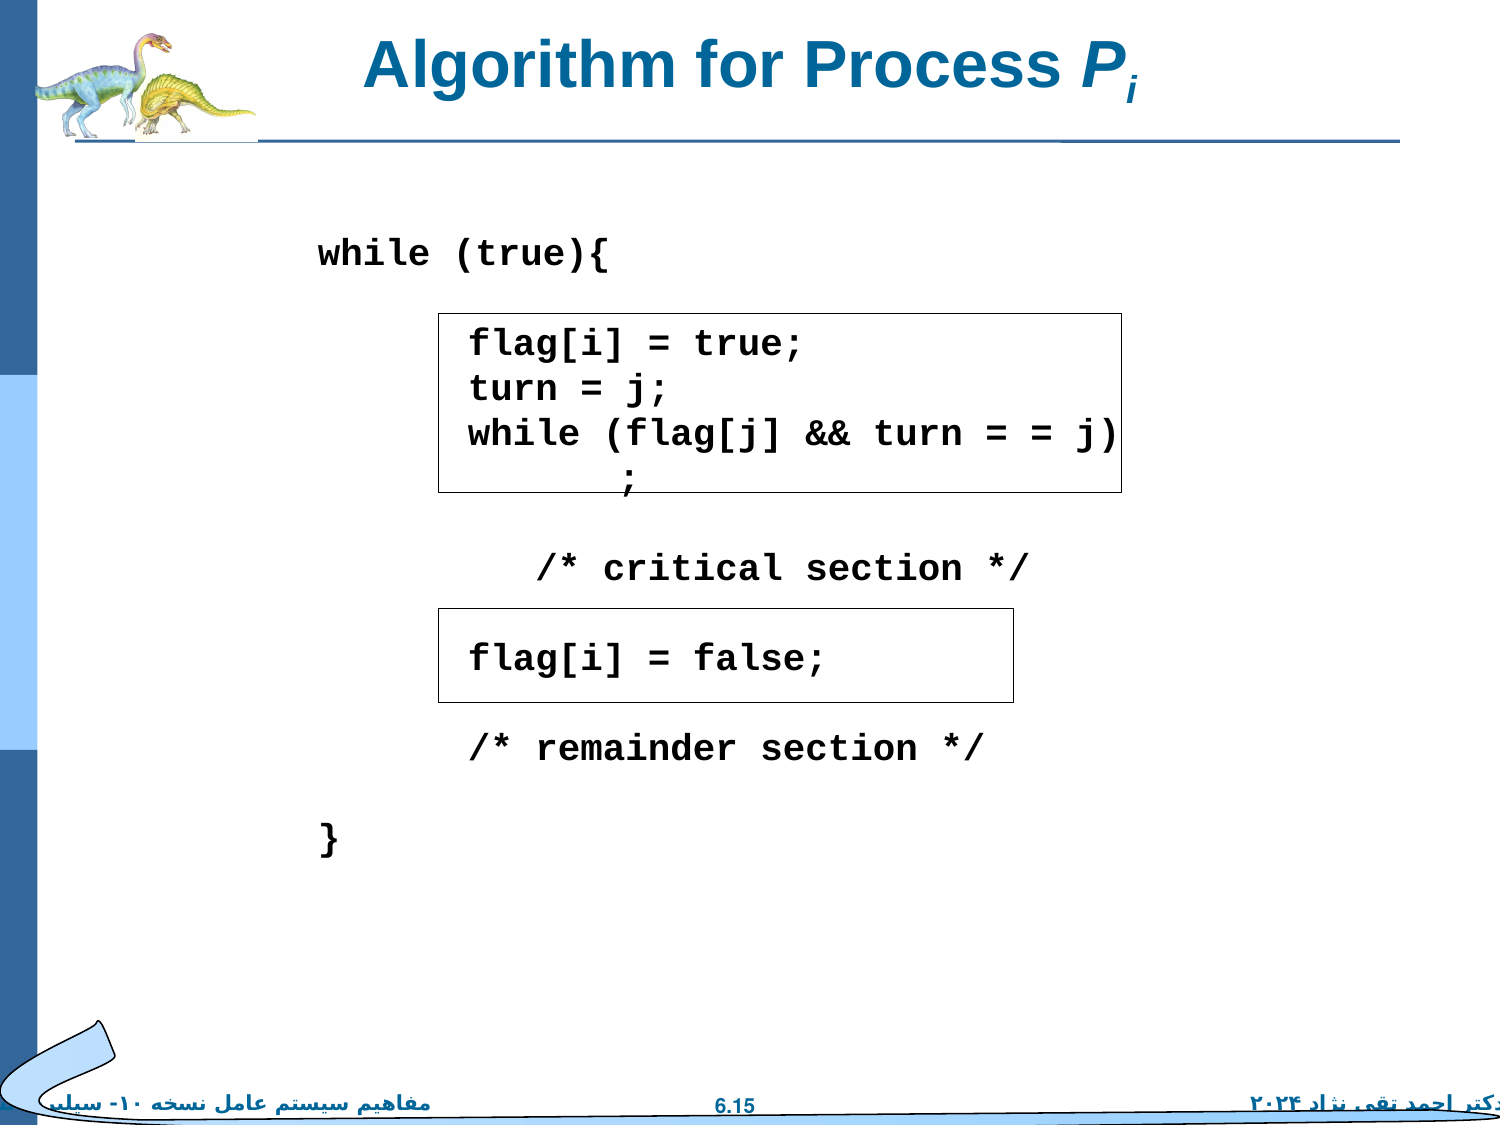

# Algorithm for Process Pi
while (true){

	flag[i] = true;
	turn = j;
	while (flag[j] && turn = = j)
		;

	   /* critical section */

	flag[i] = false;

	/* remainder section */

}